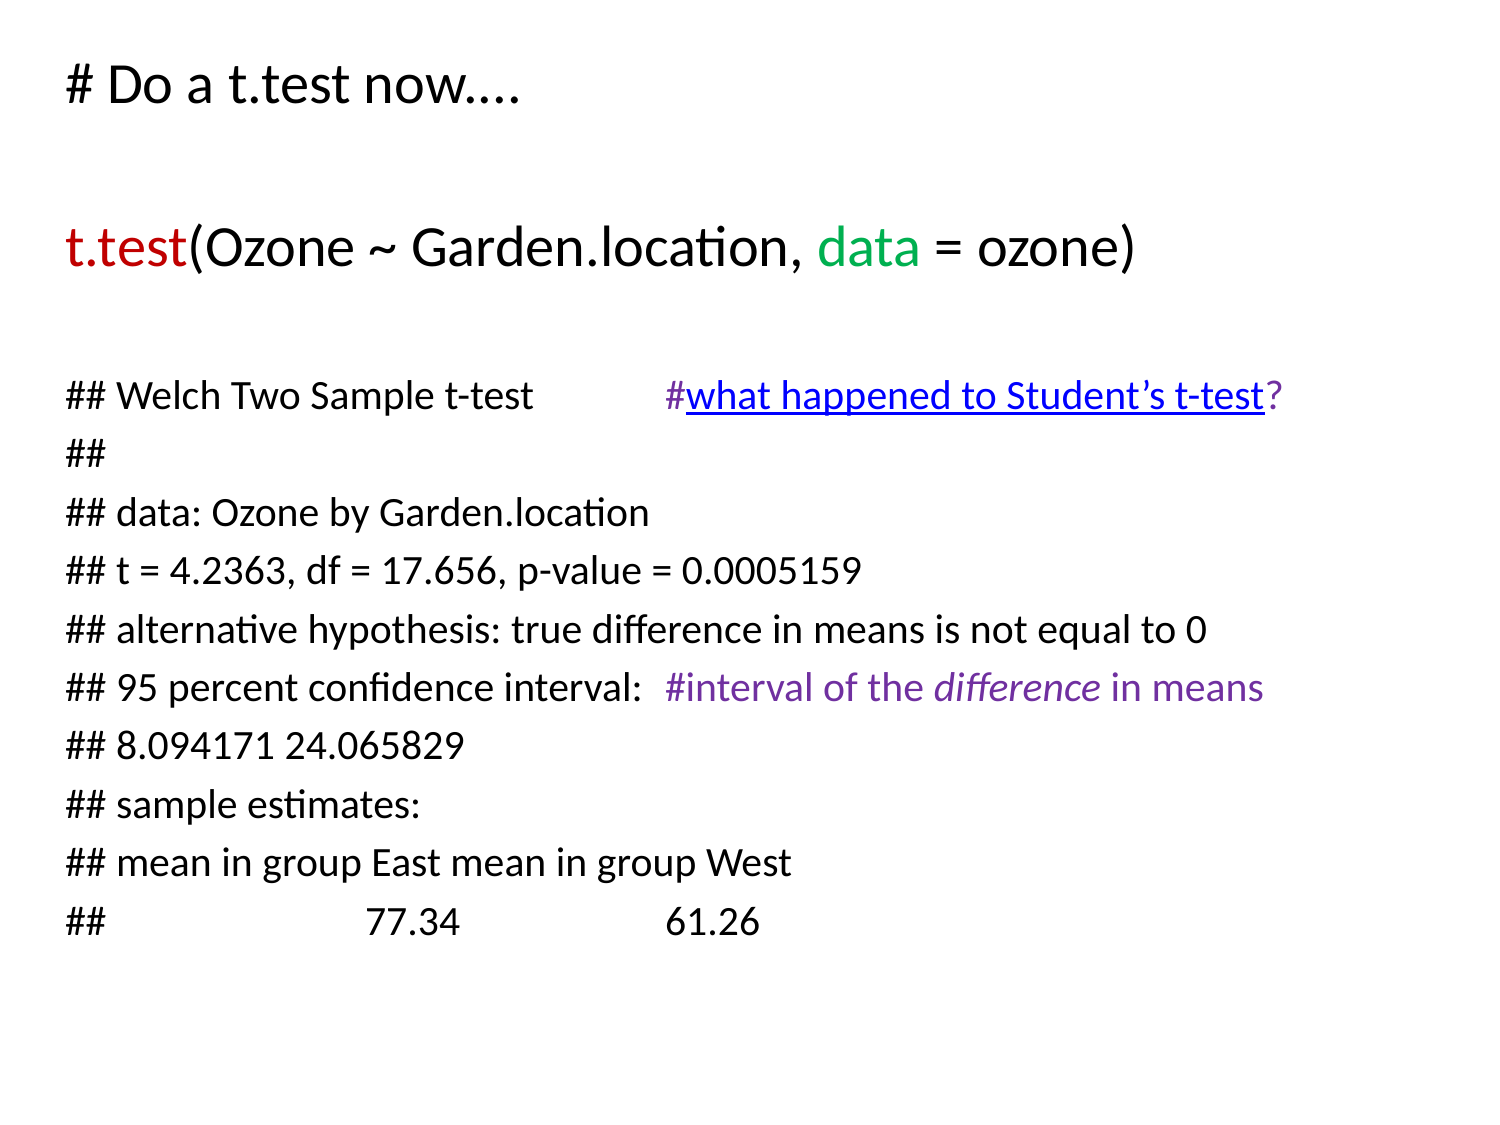

# Do a t.test now....

t.test(Ozone ~ Garden.location, data = ozone)

## Welch Two Sample t-test	#what happened to Student’s t-test?
##
## data: Ozone by Garden.location
## t = 4.2363, df = 17.656, p-value = 0.0005159
## alternative hypothesis: true difference in means is not equal to 0
## 95 percent confidence interval: 	#interval of the difference in means
## 8.094171 24.065829
## sample estimates:
## mean in group East mean in group West
## 		77.34 		61.26